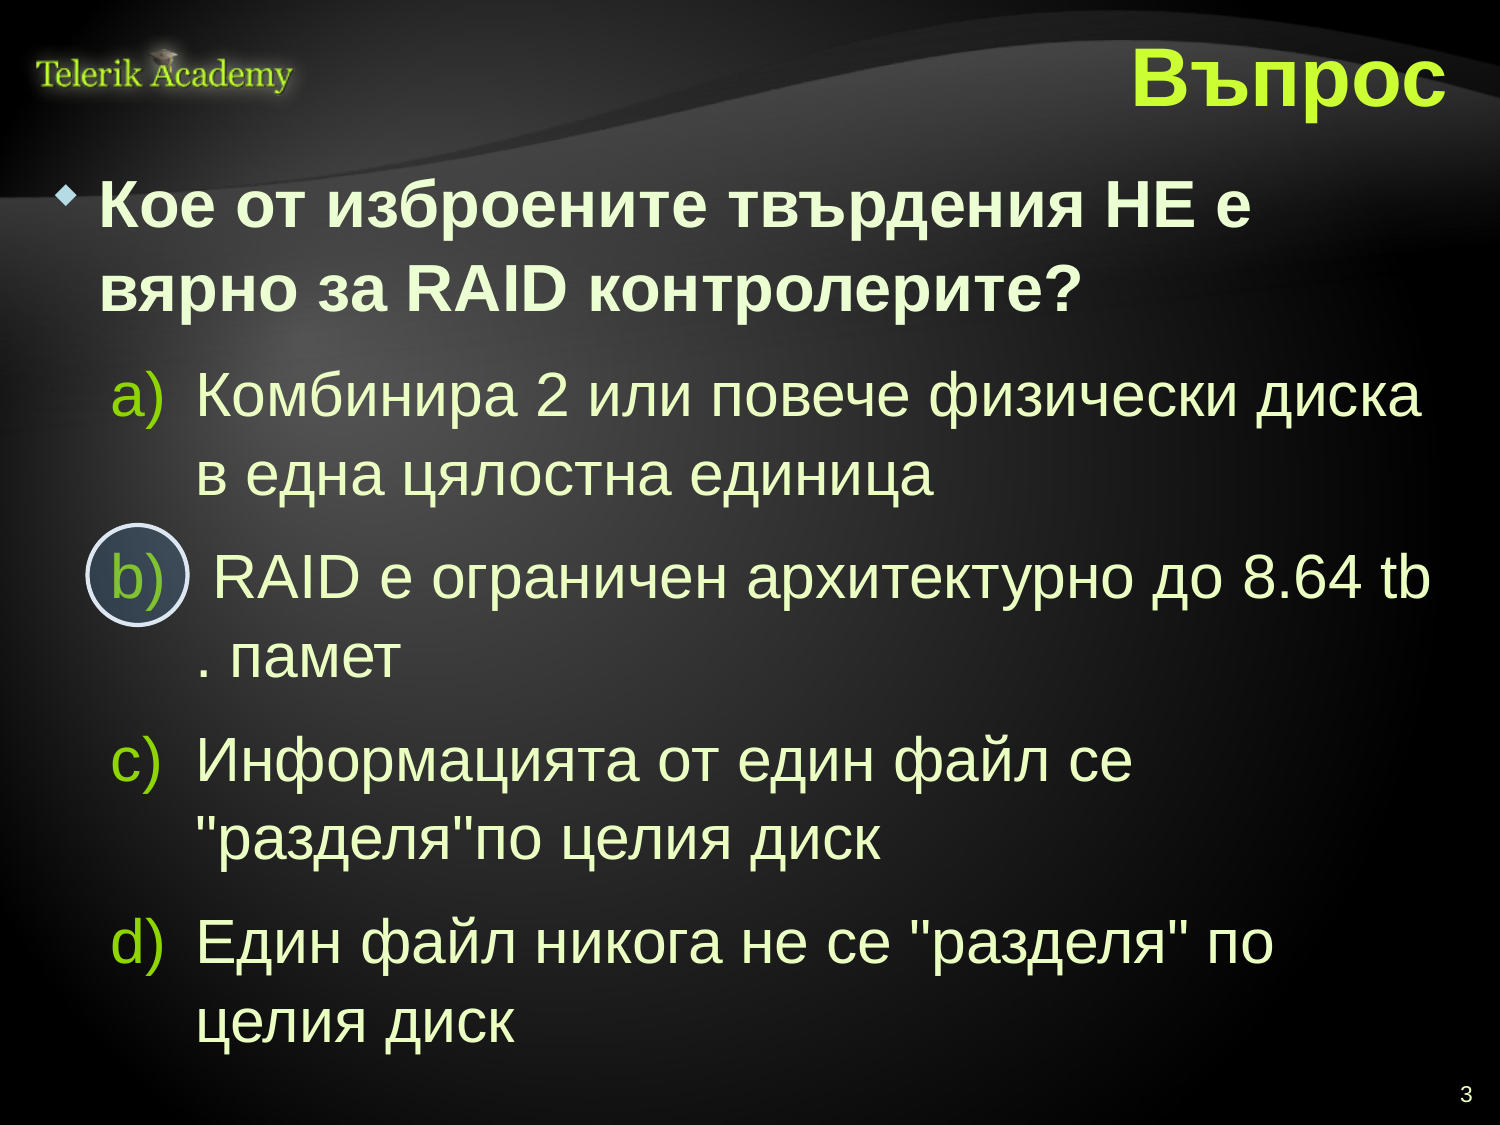

# Въпрос
Кое от изброените твърдения НЕ е вярно за RAID контролерите?
Комбинира 2 или повече физически диска в една цялостна единица
 RAID е ограничен архитектурно до 8.64 tb . памет
Информацията от един файл се "разделя"по целия диск
Един файл никога не се "разделя" по целия диск

3